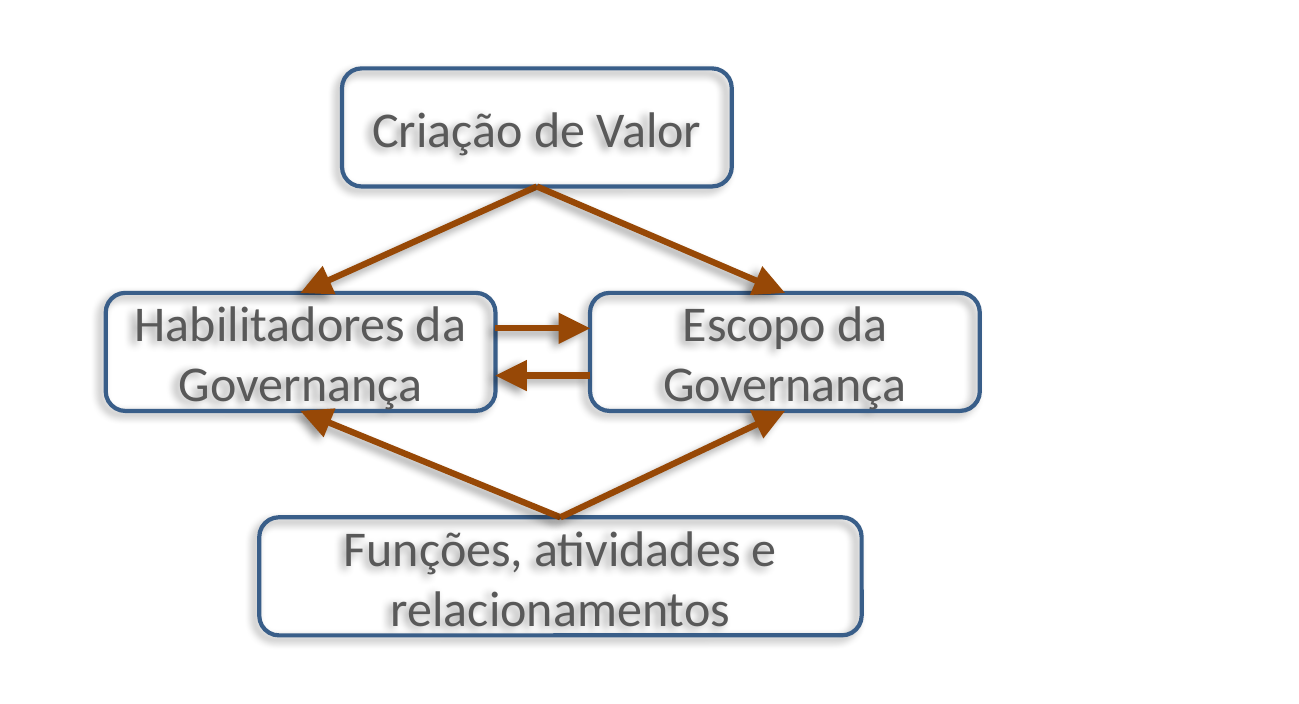

Criação de Valor
Habilitadores da Governança
Escopo da Governança
Funções, atividades e relacionamentos